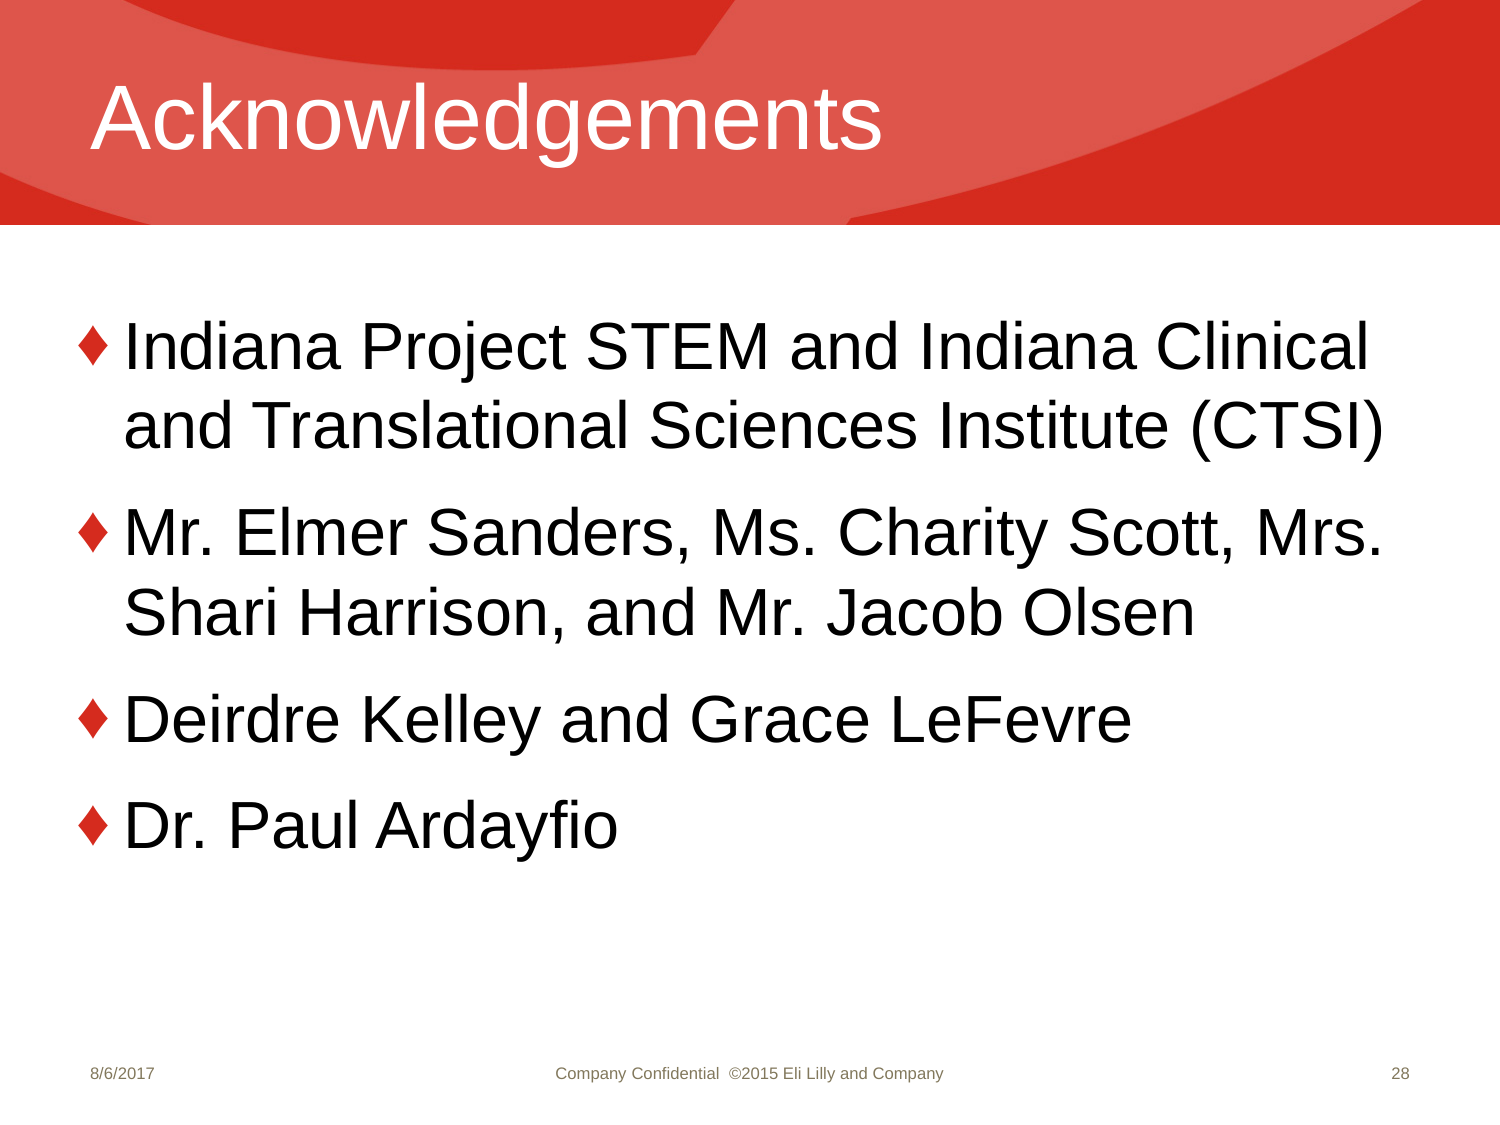

# Acknowledgements
Indiana Project STEM and Indiana Clinical and Translational Sciences Institute (CTSI)
Mr. Elmer Sanders, Ms. Charity Scott, Mrs. Shari Harrison, and Mr. Jacob Olsen
Deirdre Kelley and Grace LeFevre
Dr. Paul Ardayfio

8/6/2017
Company Confidential  ©2015 Eli Lilly and Company
28